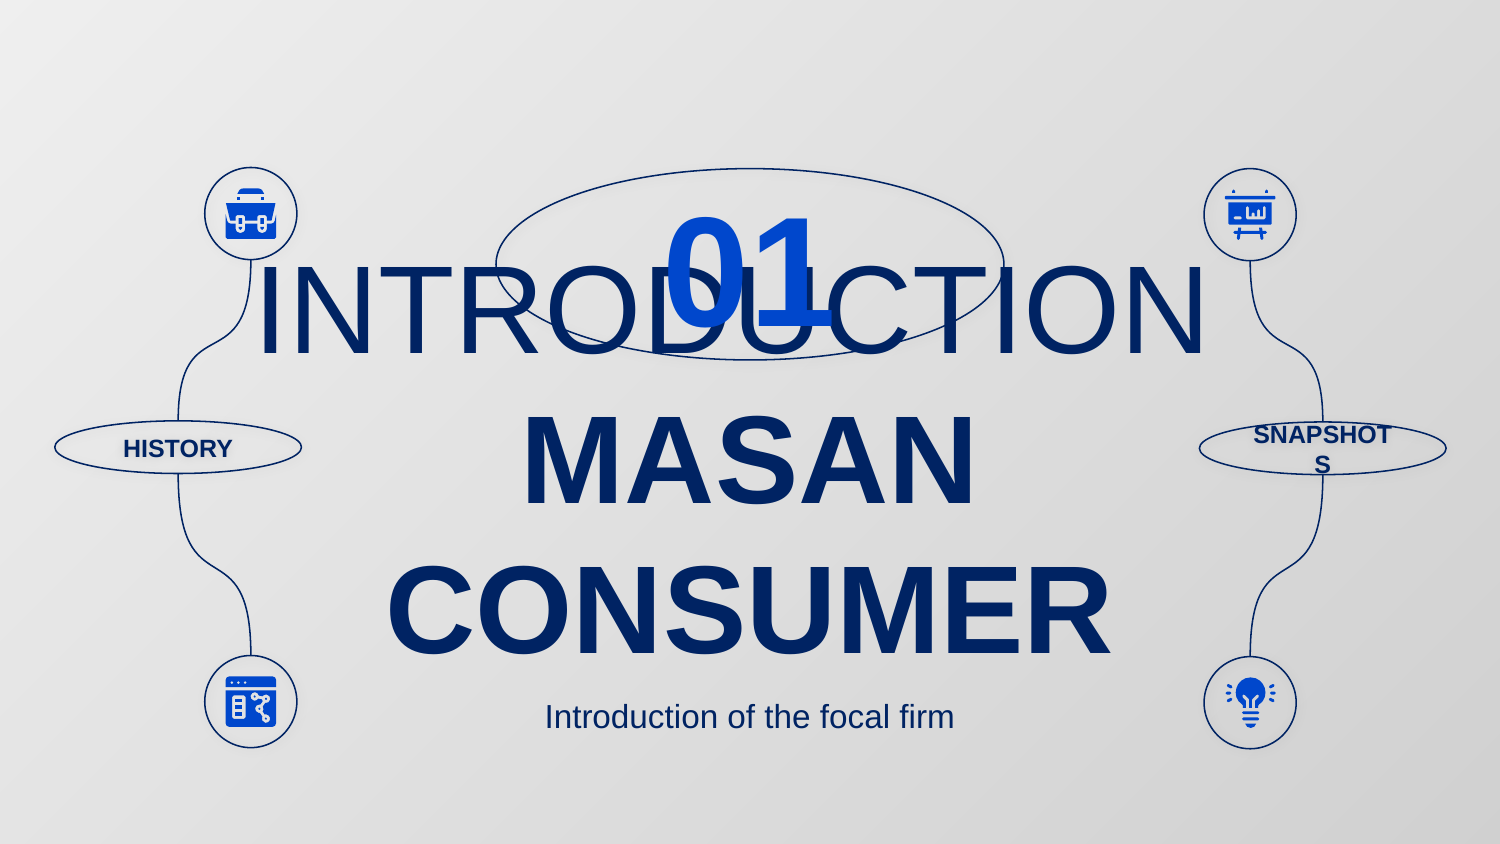

# 01

INTRODUCTION
MASAN CONSUMER
HISTORY
SNAPSHOTS

Introduction of the focal firm